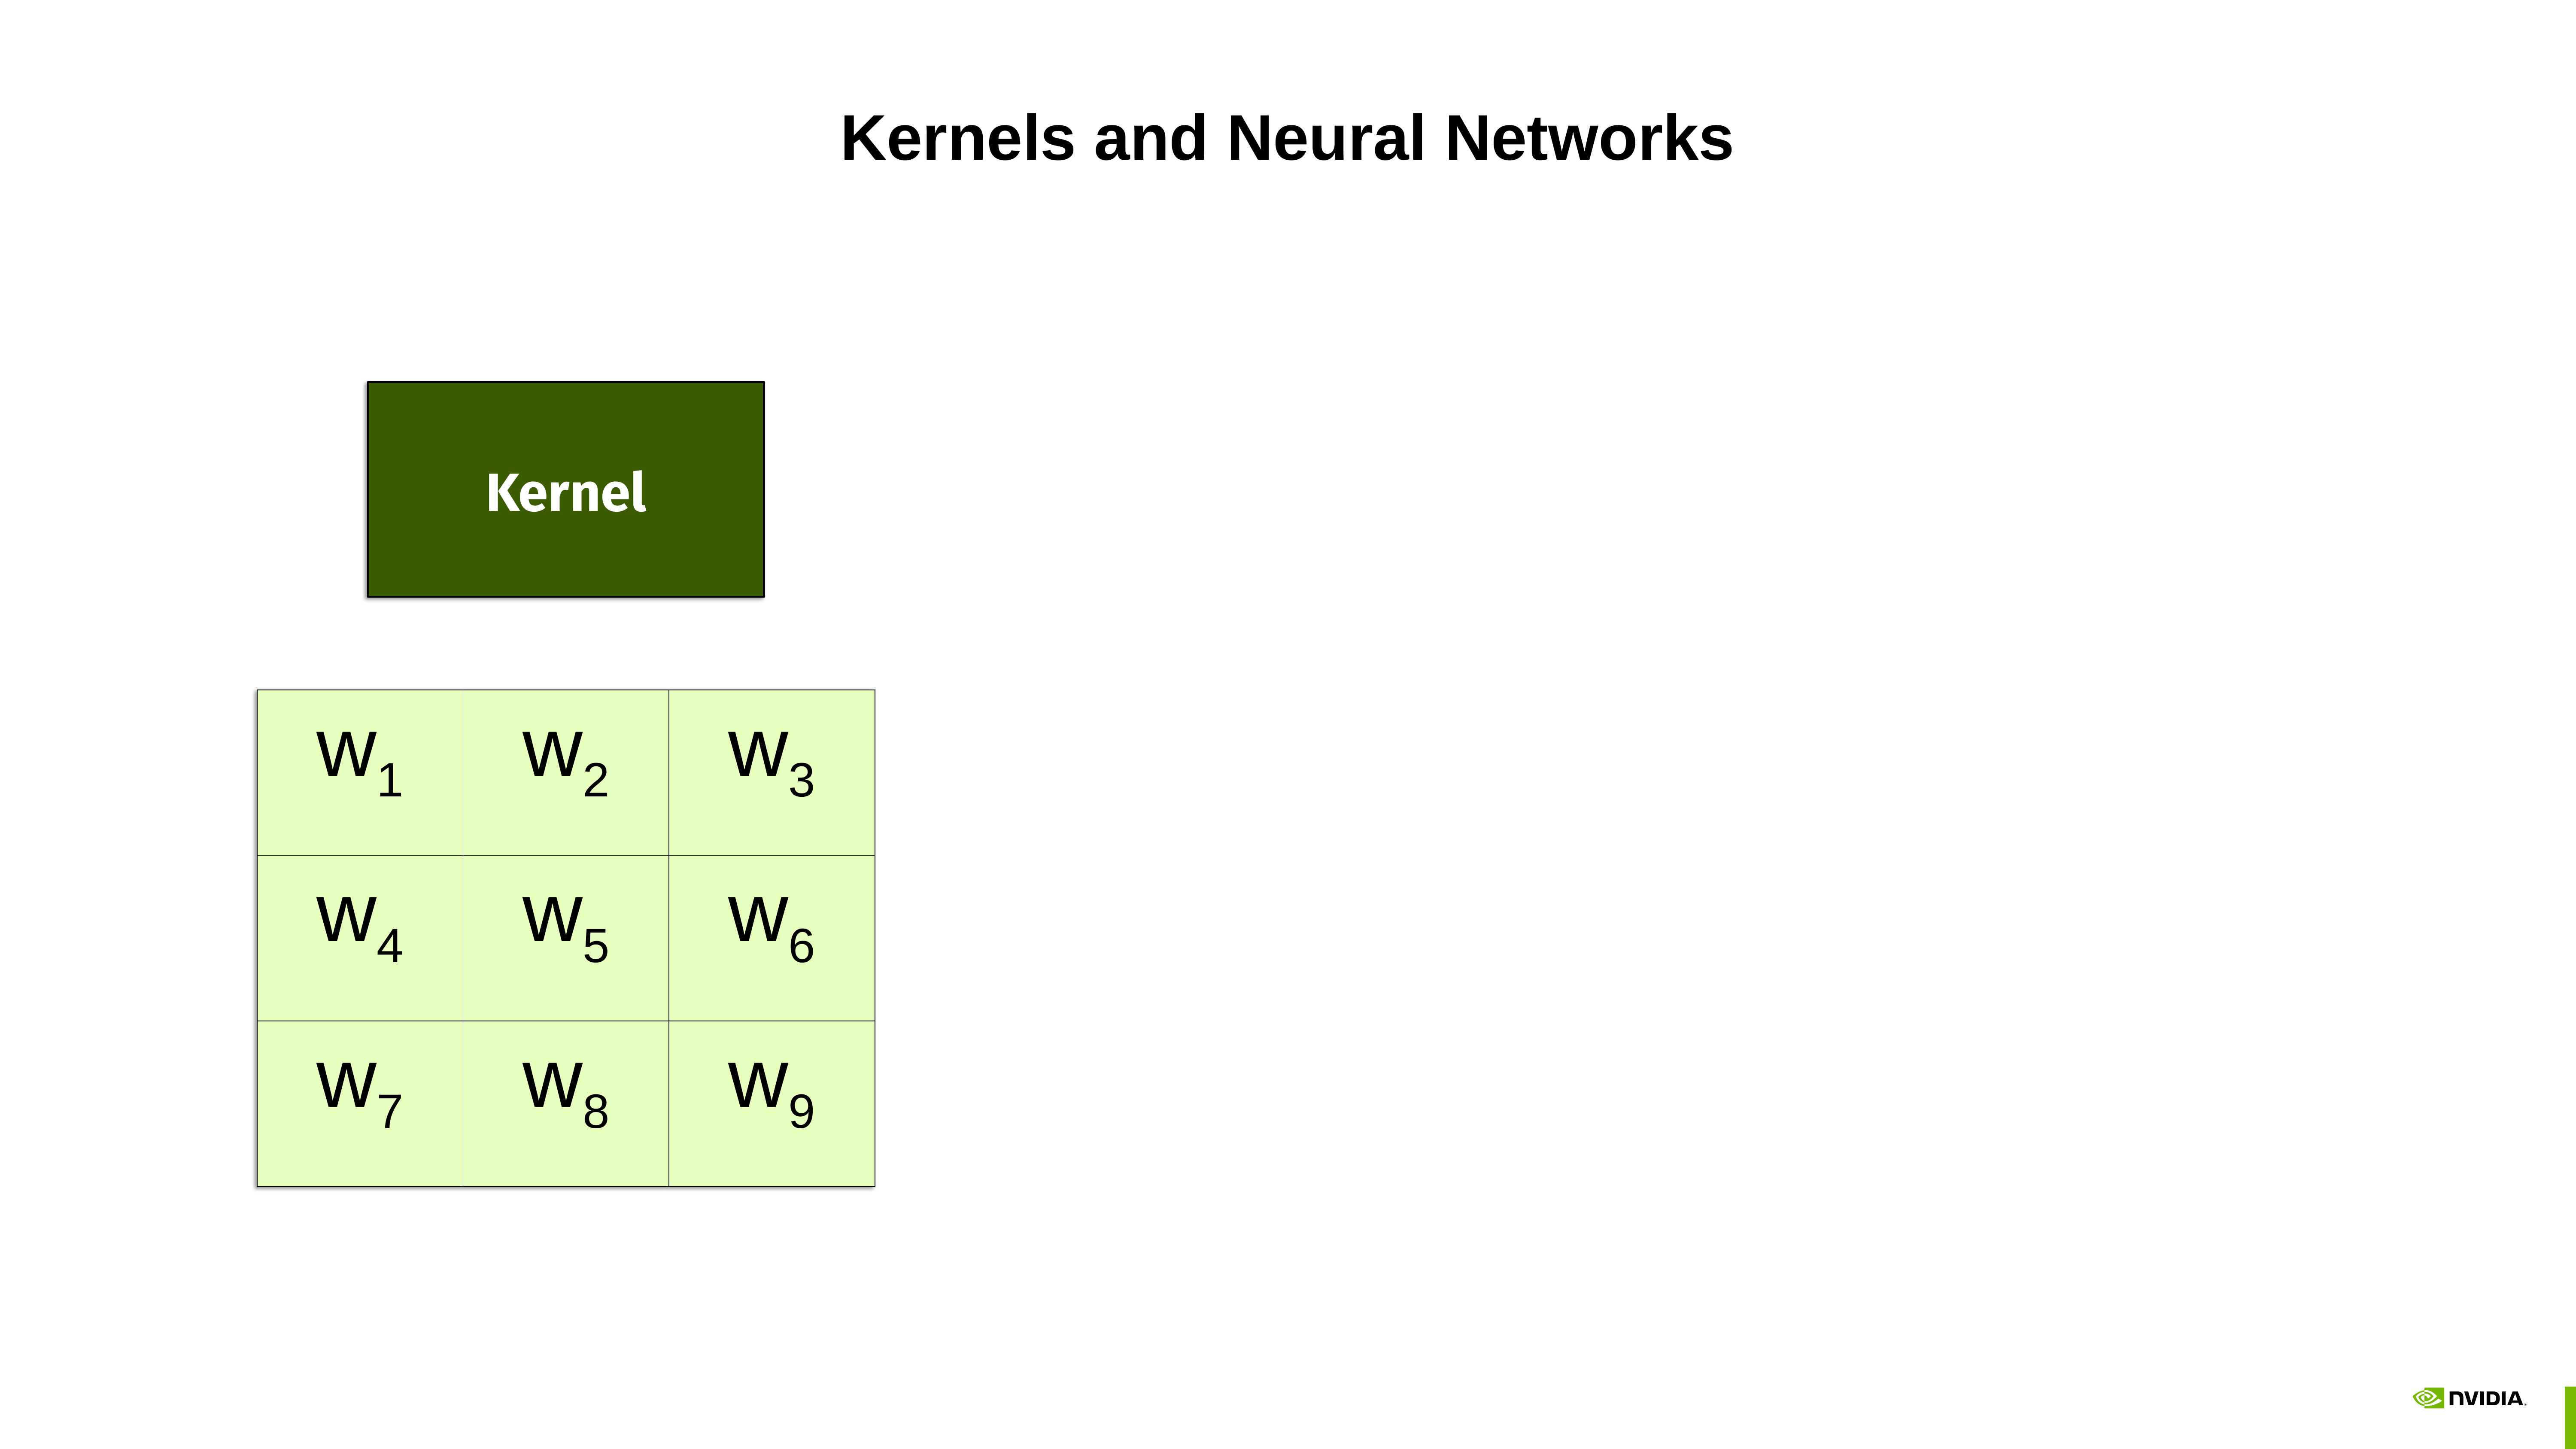

# Kernels and Neural Networks
Kernel
| w1 | w2 | w3 |
| --- | --- | --- |
| w4 | w5 | w6 |
| w7 | w8 | w9 |